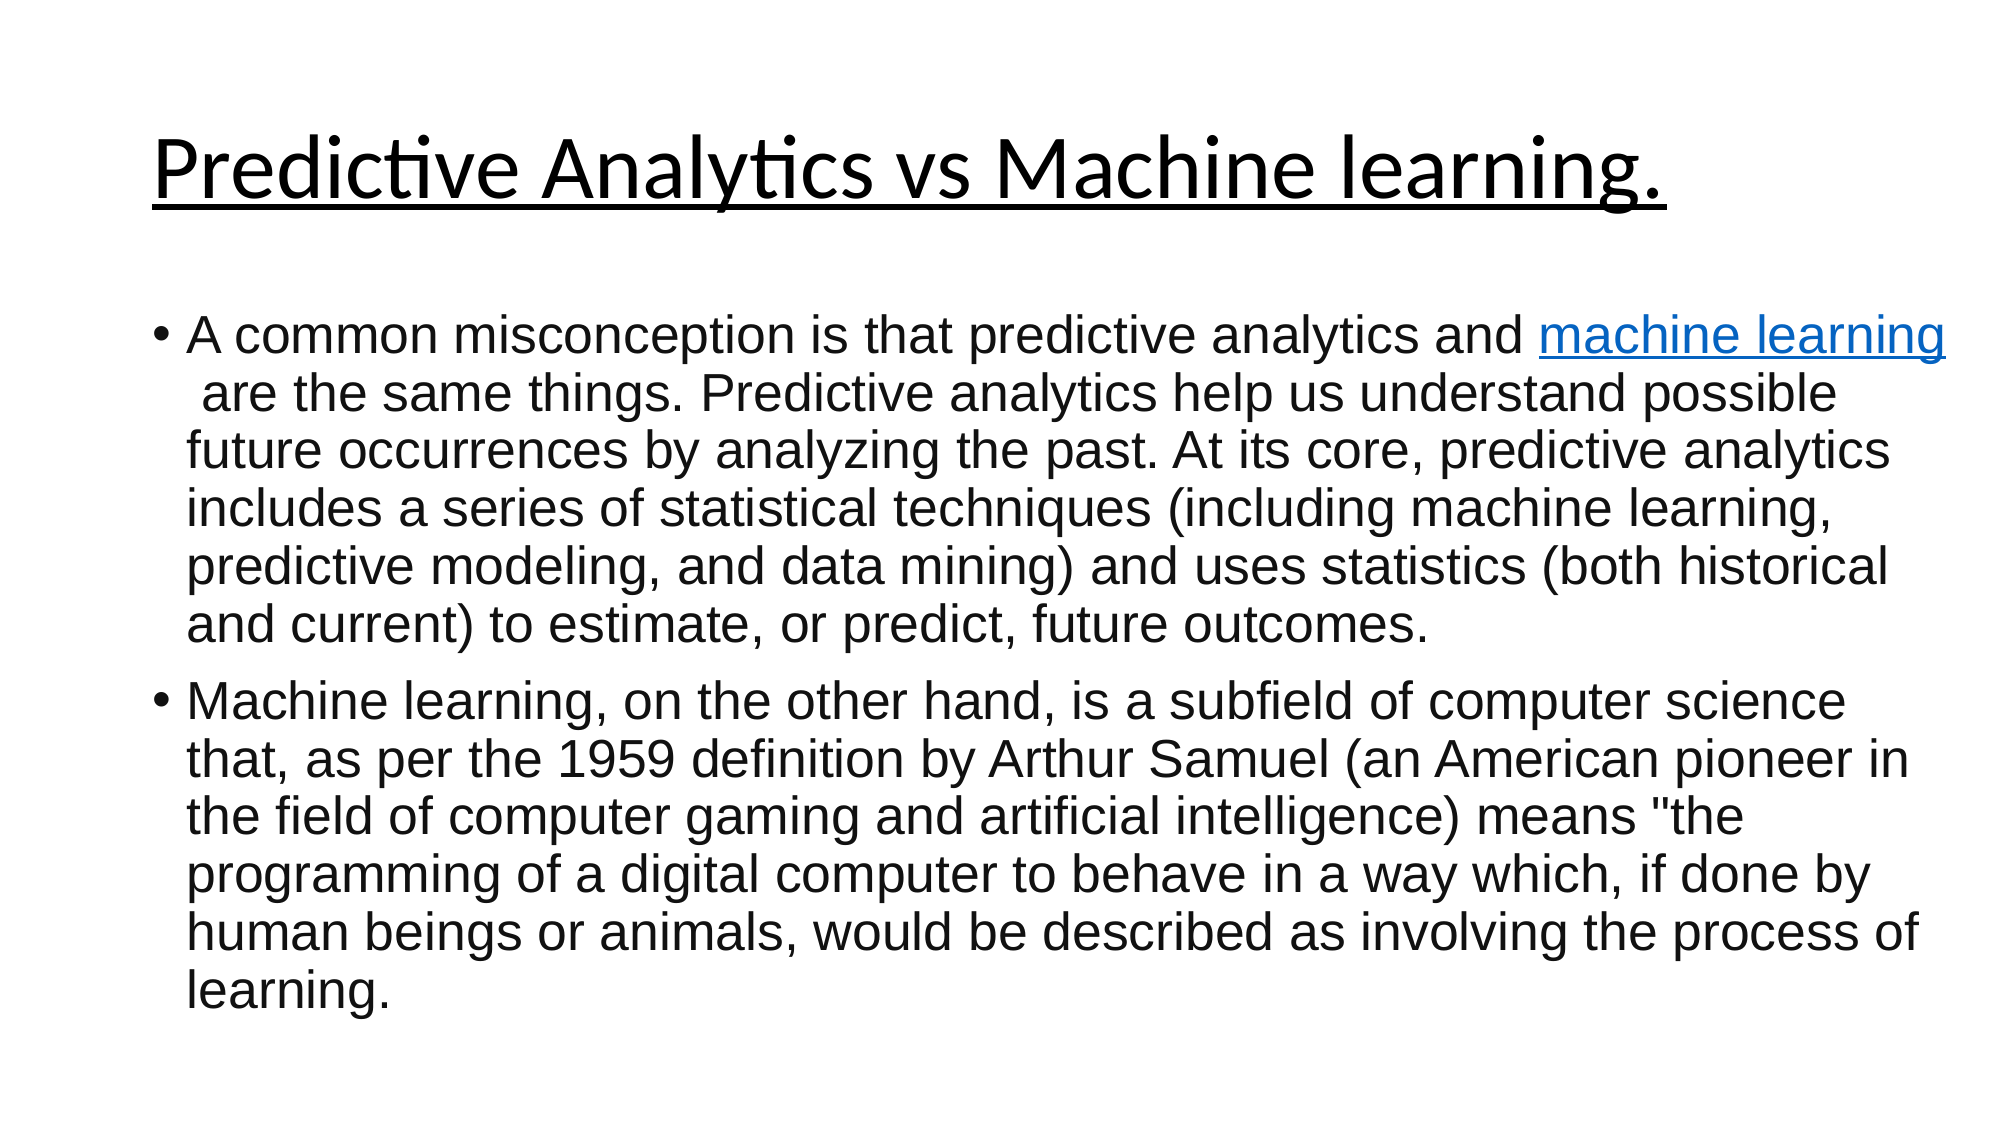

# Predictive Analytics vs Machine learning.
A common misconception is that predictive analytics and machine learning are the same things. Predictive analytics help us understand possible future occurrences by analyzing the past. At its core, predictive analytics includes a series of statistical techniques (including machine learning, predictive modeling, and data mining) and uses statistics (both historical and current) to estimate, or predict, future outcomes.
Machine learning, on the other hand, is a subfield of computer science that, as per the 1959 definition by Arthur Samuel (an American pioneer in the field of computer gaming and artificial intelligence) means "the programming of a digital computer to behave in a way which, if done by human beings or animals, would be described as involving the process of learning.